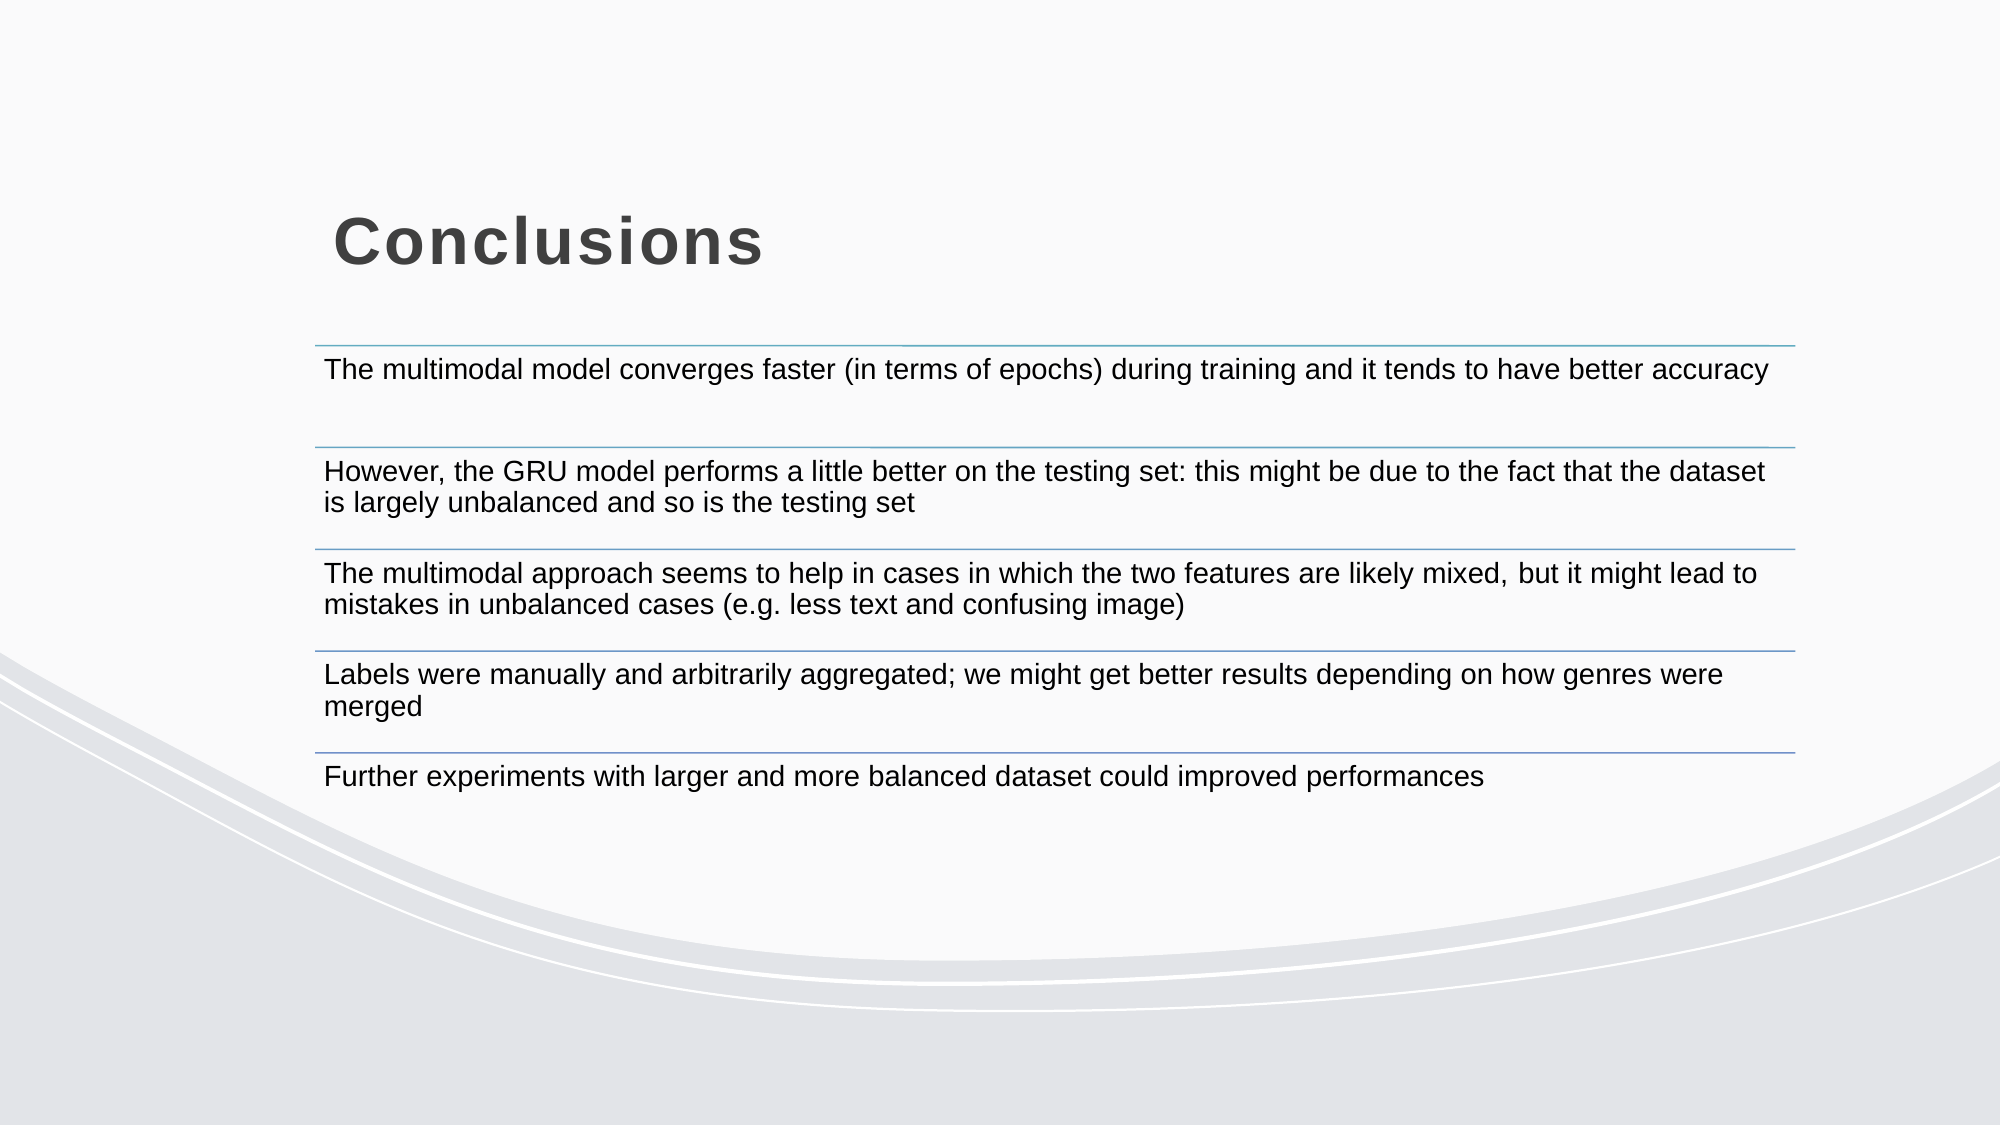

# Conclusions
The multimodal model converges faster (in terms of epochs) during training and it tends to have better accuracy
However, the GRU model performs a little better on the testing set: this might be due to the fact that the dataset is largely unbalanced and so is the testing set
The multimodal approach seems to help in cases in which the two features are likely mixed, but it might lead to mistakes in unbalanced cases (e.g. less text and confusing image)
Labels were manually and arbitrarily aggregated; we might get better results depending on how genres were merged
Further experiments with larger and more balanced dataset could improved performances